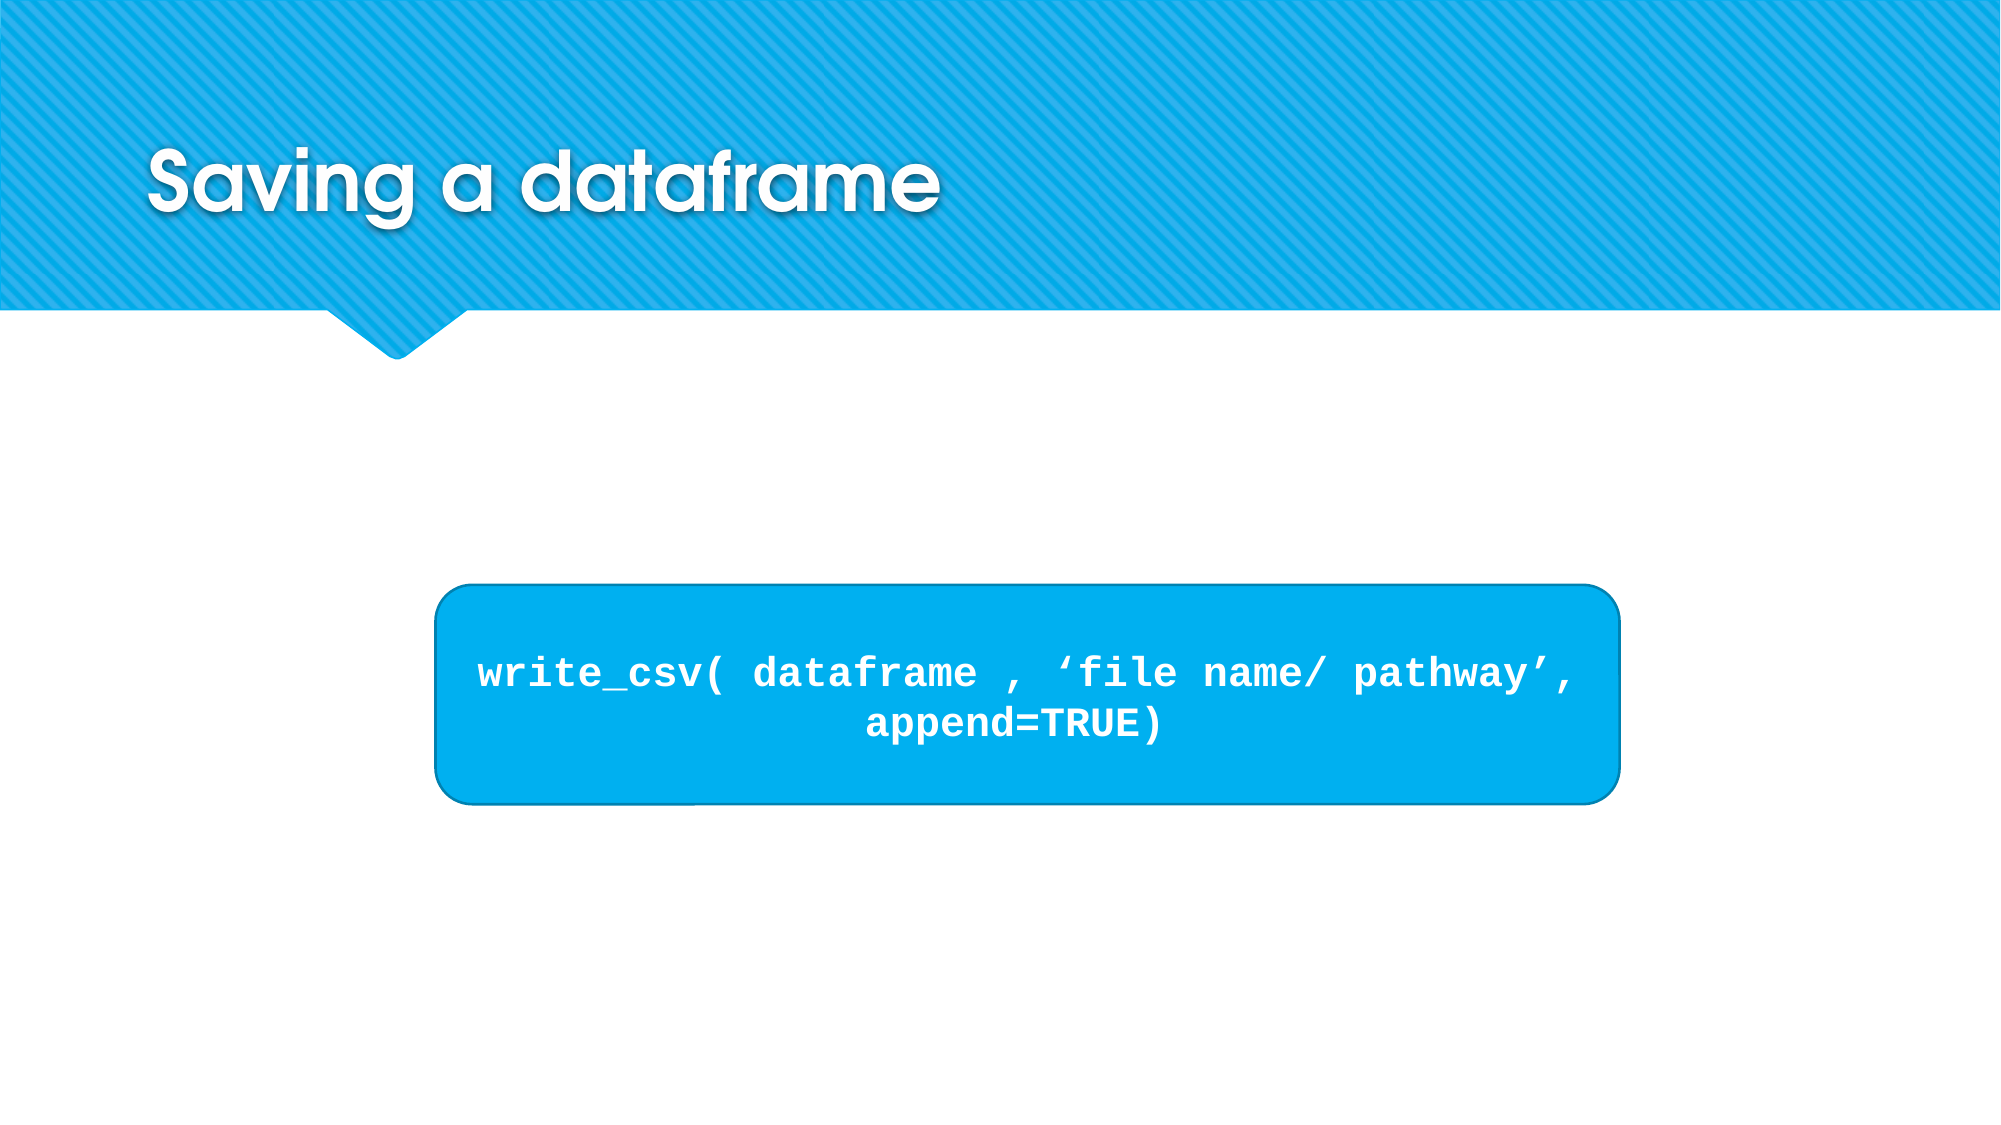

# Saving a dataframe
write_csv( dataframe , ‘file name/ pathway’, append=TRUE)